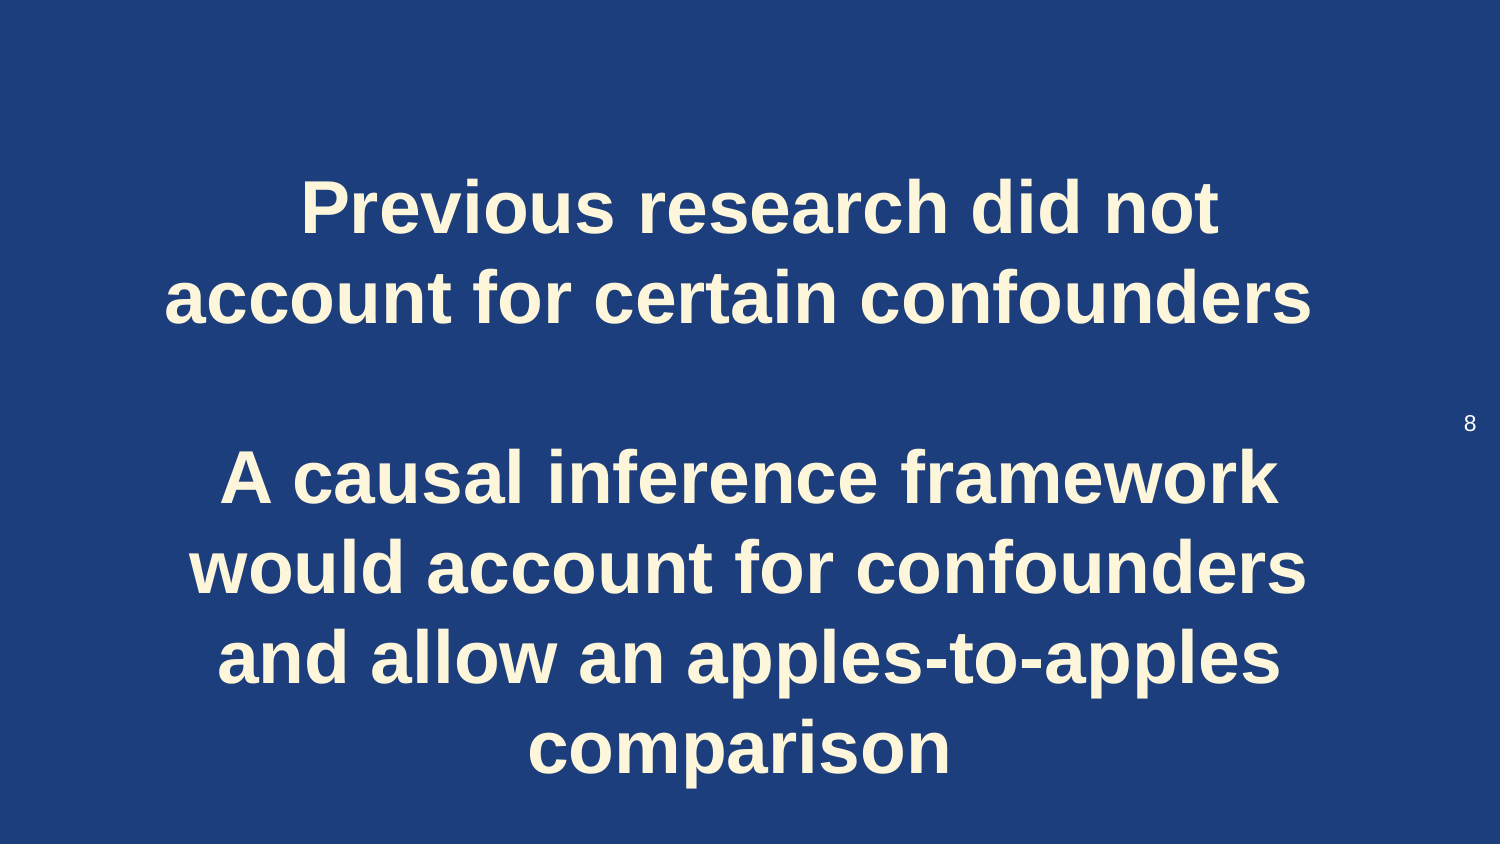

8
 Previous research did not account for certain confounders

A causal inference framework would account for confounders and allow an apples-to-apples comparison